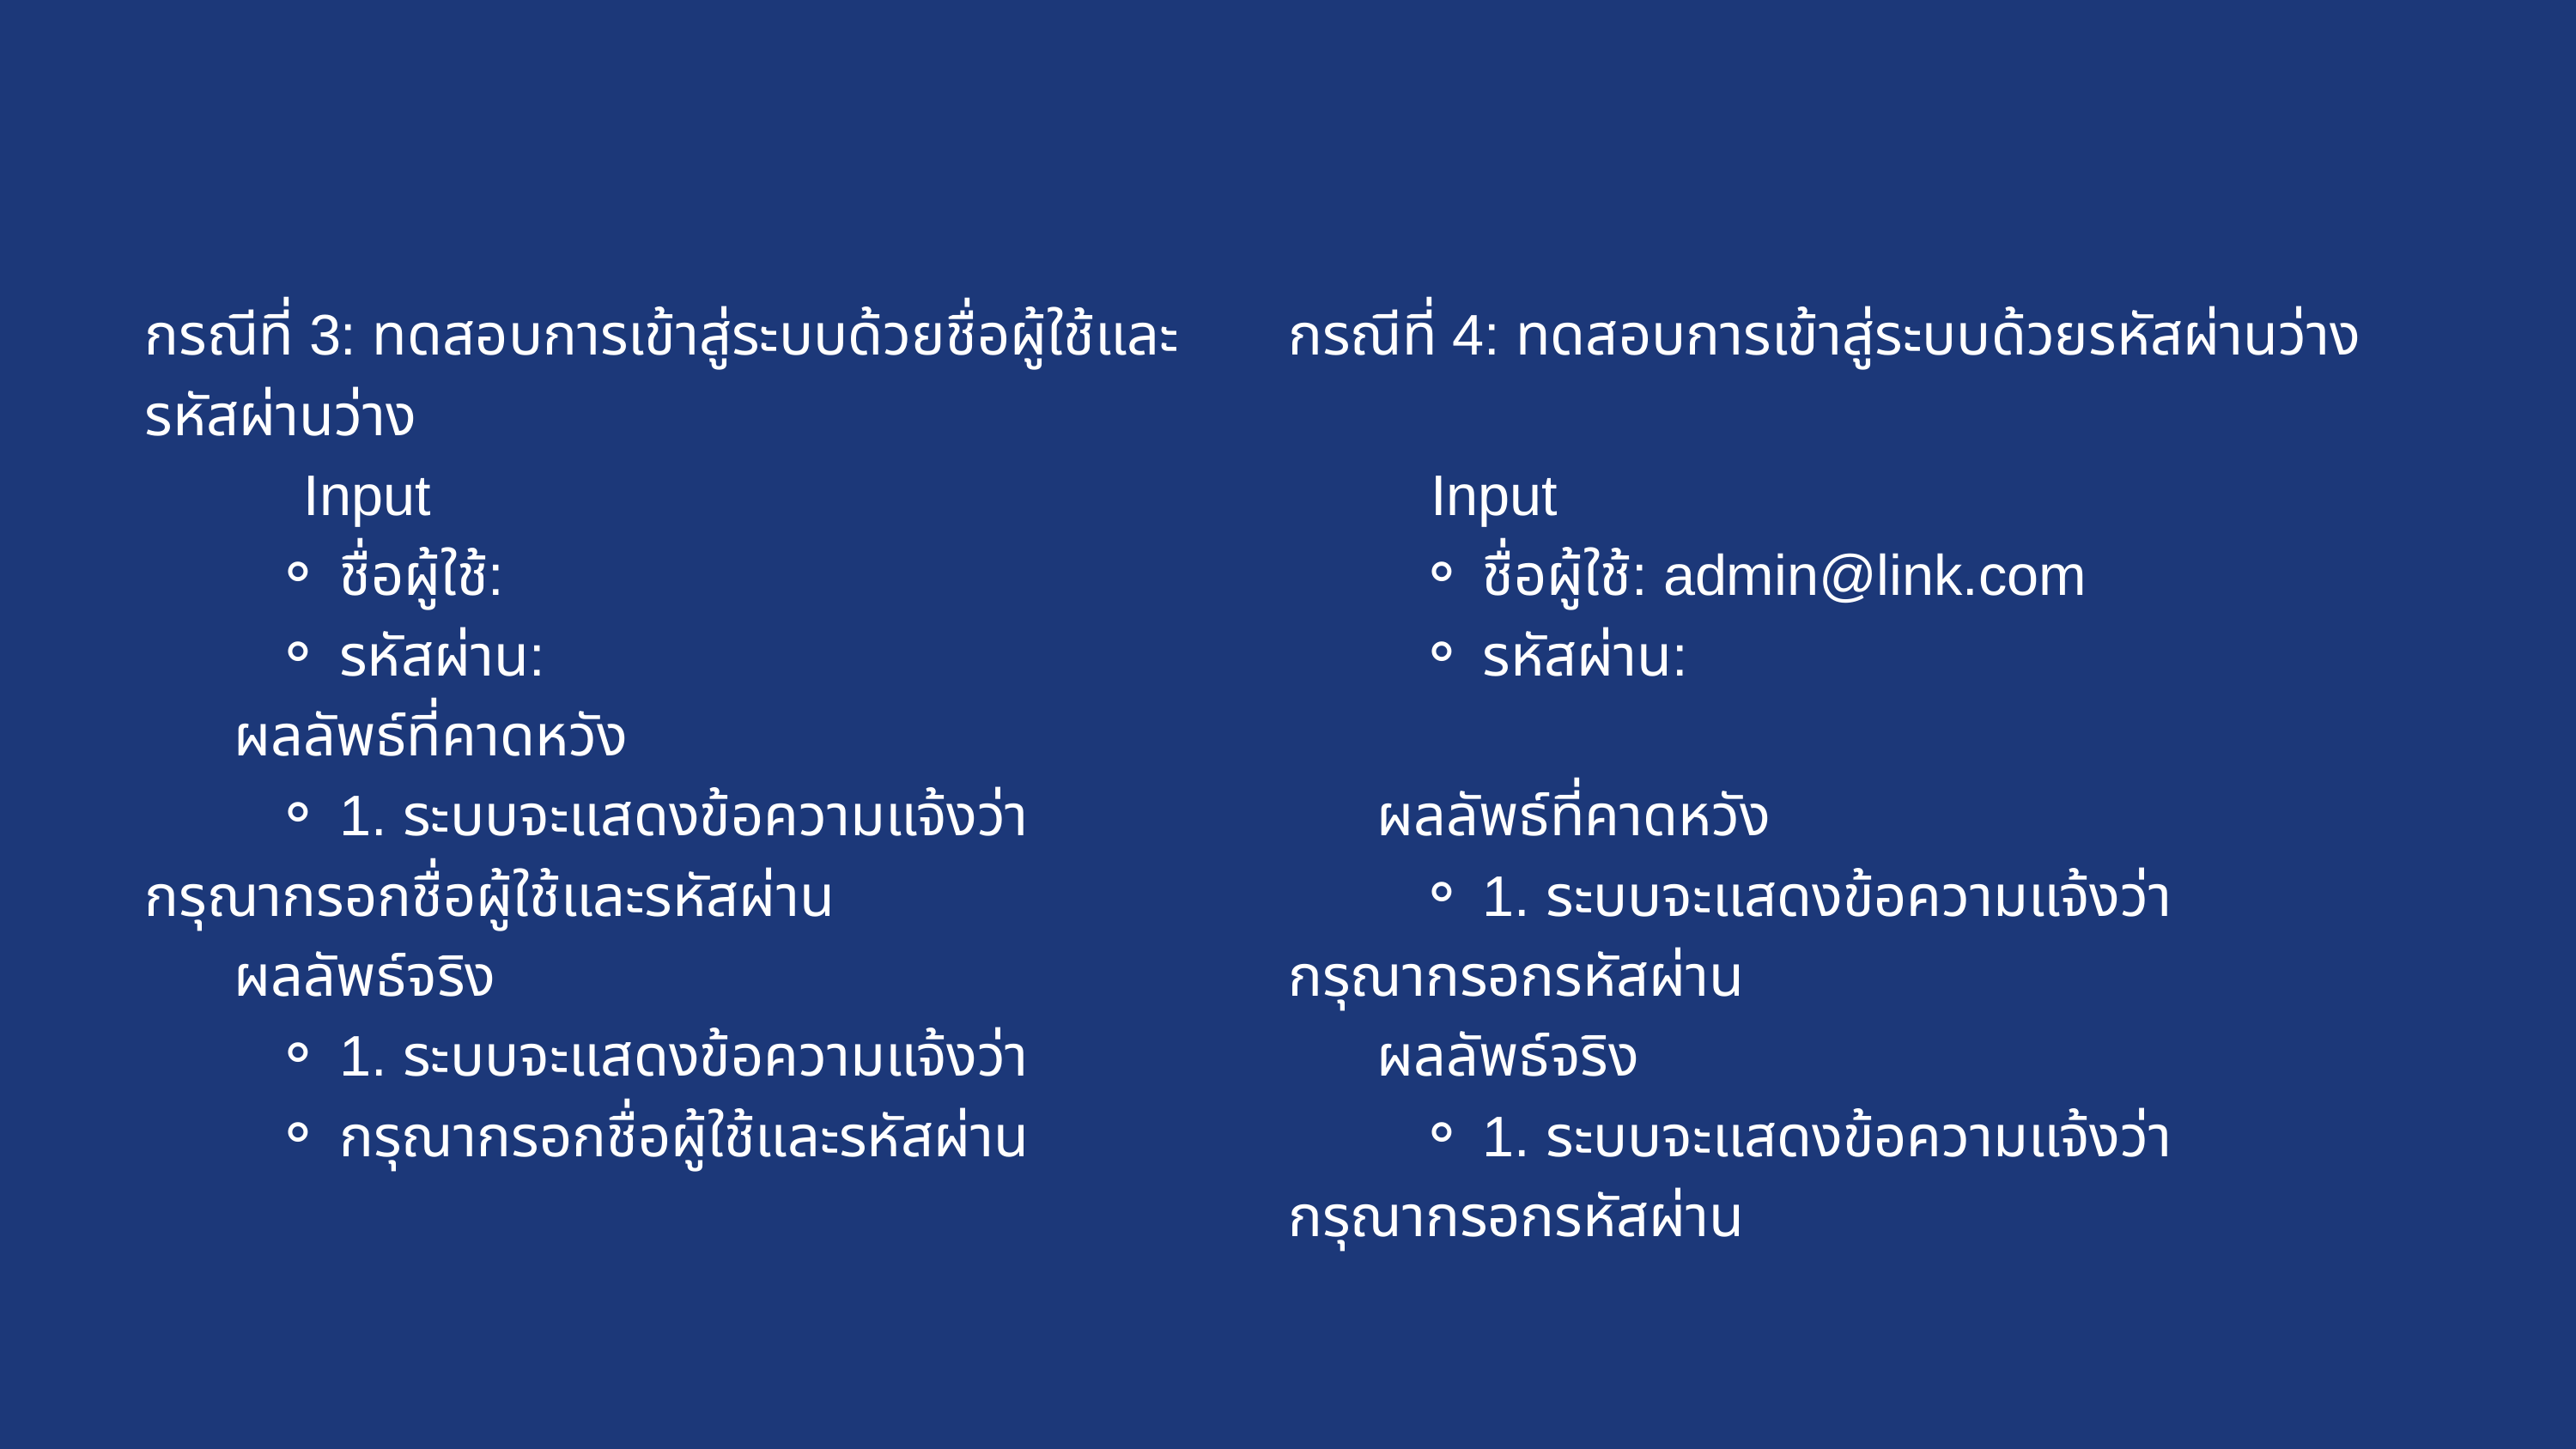

กรณีที่ 3: ทดสอบการเข้าสู่ระบบด้วยชื่อผู้ใช้และรหัสผ่านว่าง
          Input
ชื่อผู้ใช้:
รหัสผ่าน:
      ผลลัพธ์ที่คาดหวัง
1. ระบบจะแสดงข้อความแจ้งว่า
กรุณากรอกชื่อผู้ใช้และรหัสผ่าน
      ผลลัพธ์จริง
1. ระบบจะแสดงข้อความแจ้งว่า
กรุณากรอกชื่อผู้ใช้และรหัสผ่าน
กรณีที่ 4: ทดสอบการเข้าสู่ระบบด้วยรหัสผ่านว่าง
         Input
ชื่อผู้ใช้: admin@link.com
รหัสผ่าน:

      ผลลัพธ์ที่คาดหวัง
1. ระบบจะแสดงข้อความแจ้งว่า
กรุณากรอกรหัสผ่าน
      ผลลัพธ์จริง
1. ระบบจะแสดงข้อความแจ้งว่า
กรุณากรอกรหัสผ่าน